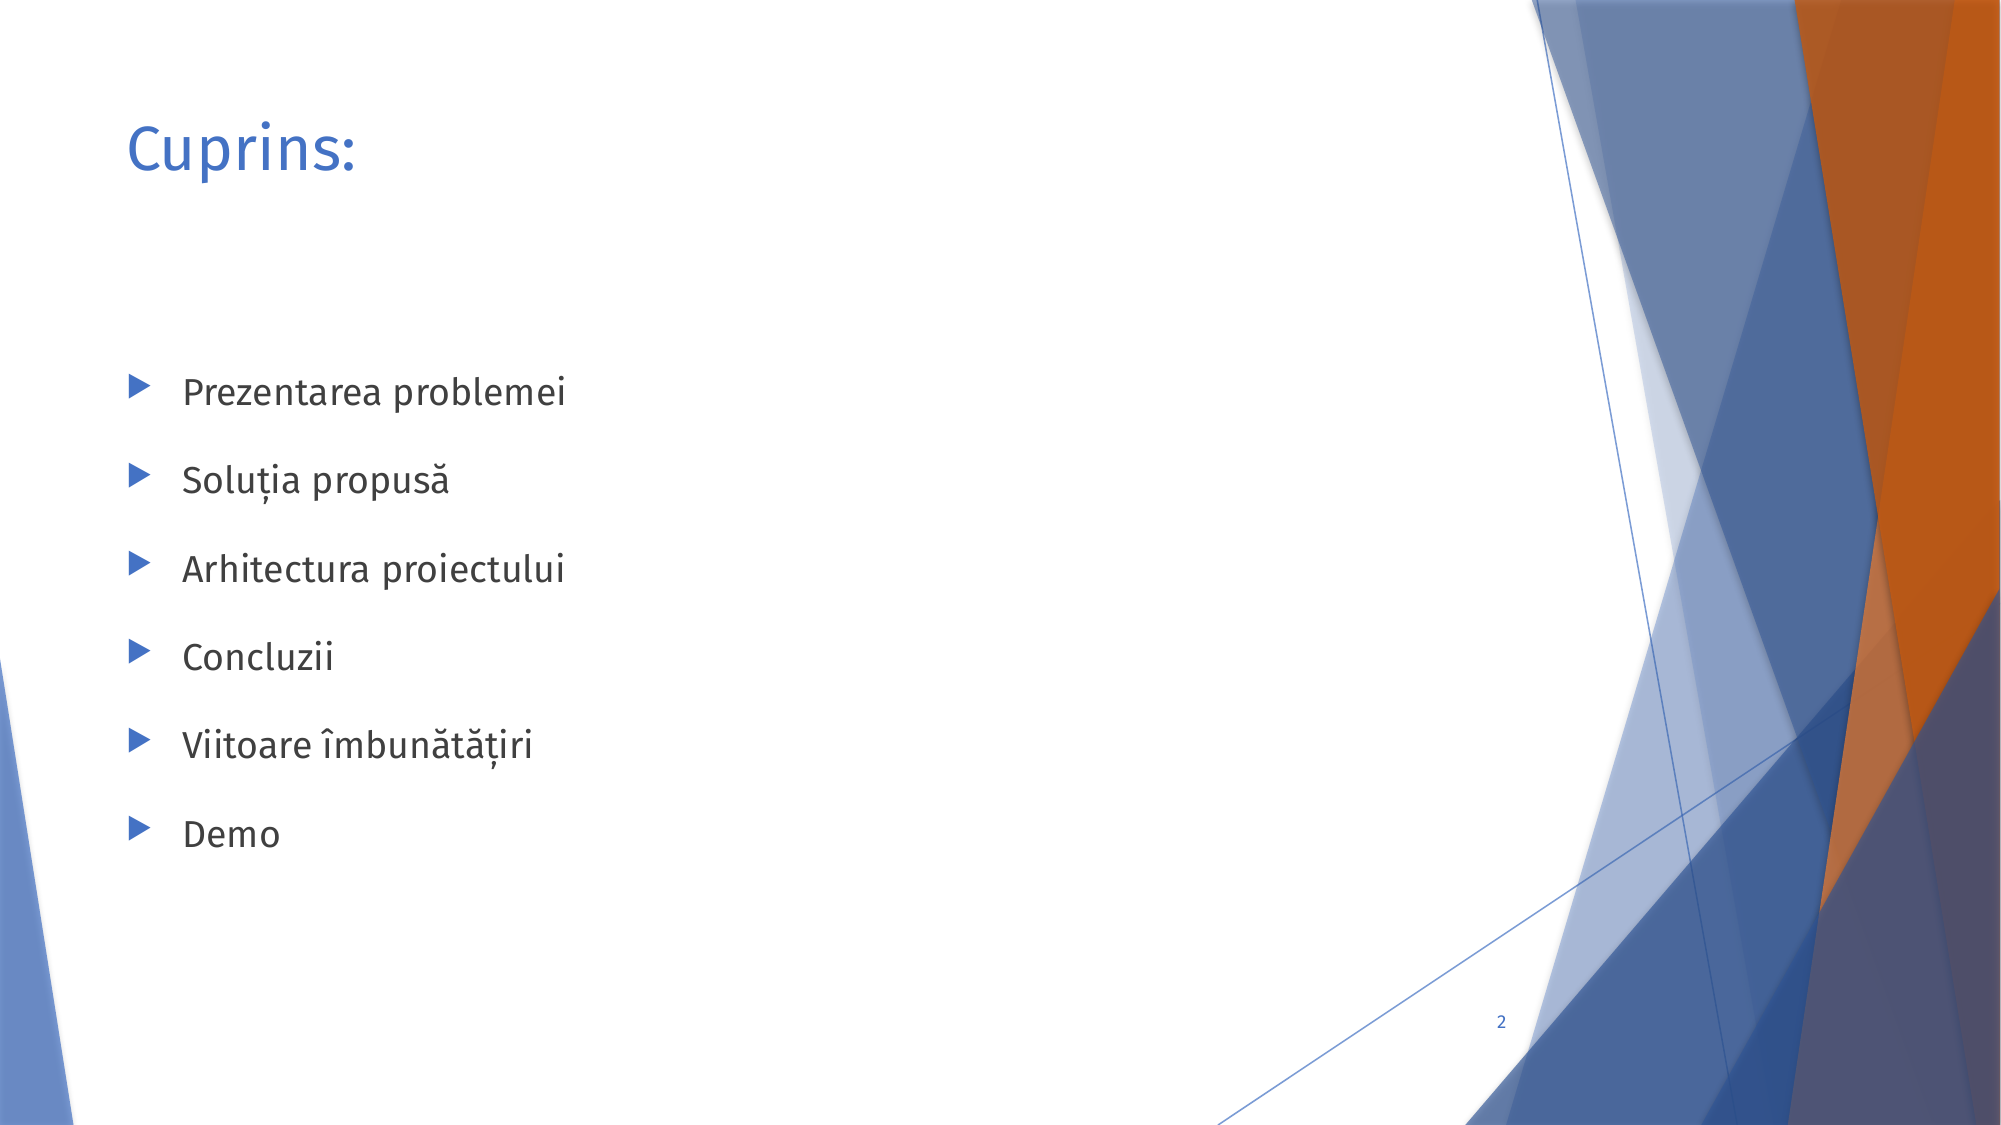

# Cuprins:
Prezentarea problemei
Soluția propusă
Arhitectura proiectului
Concluzii
Viitoare îmbunătățiri
Demo
2